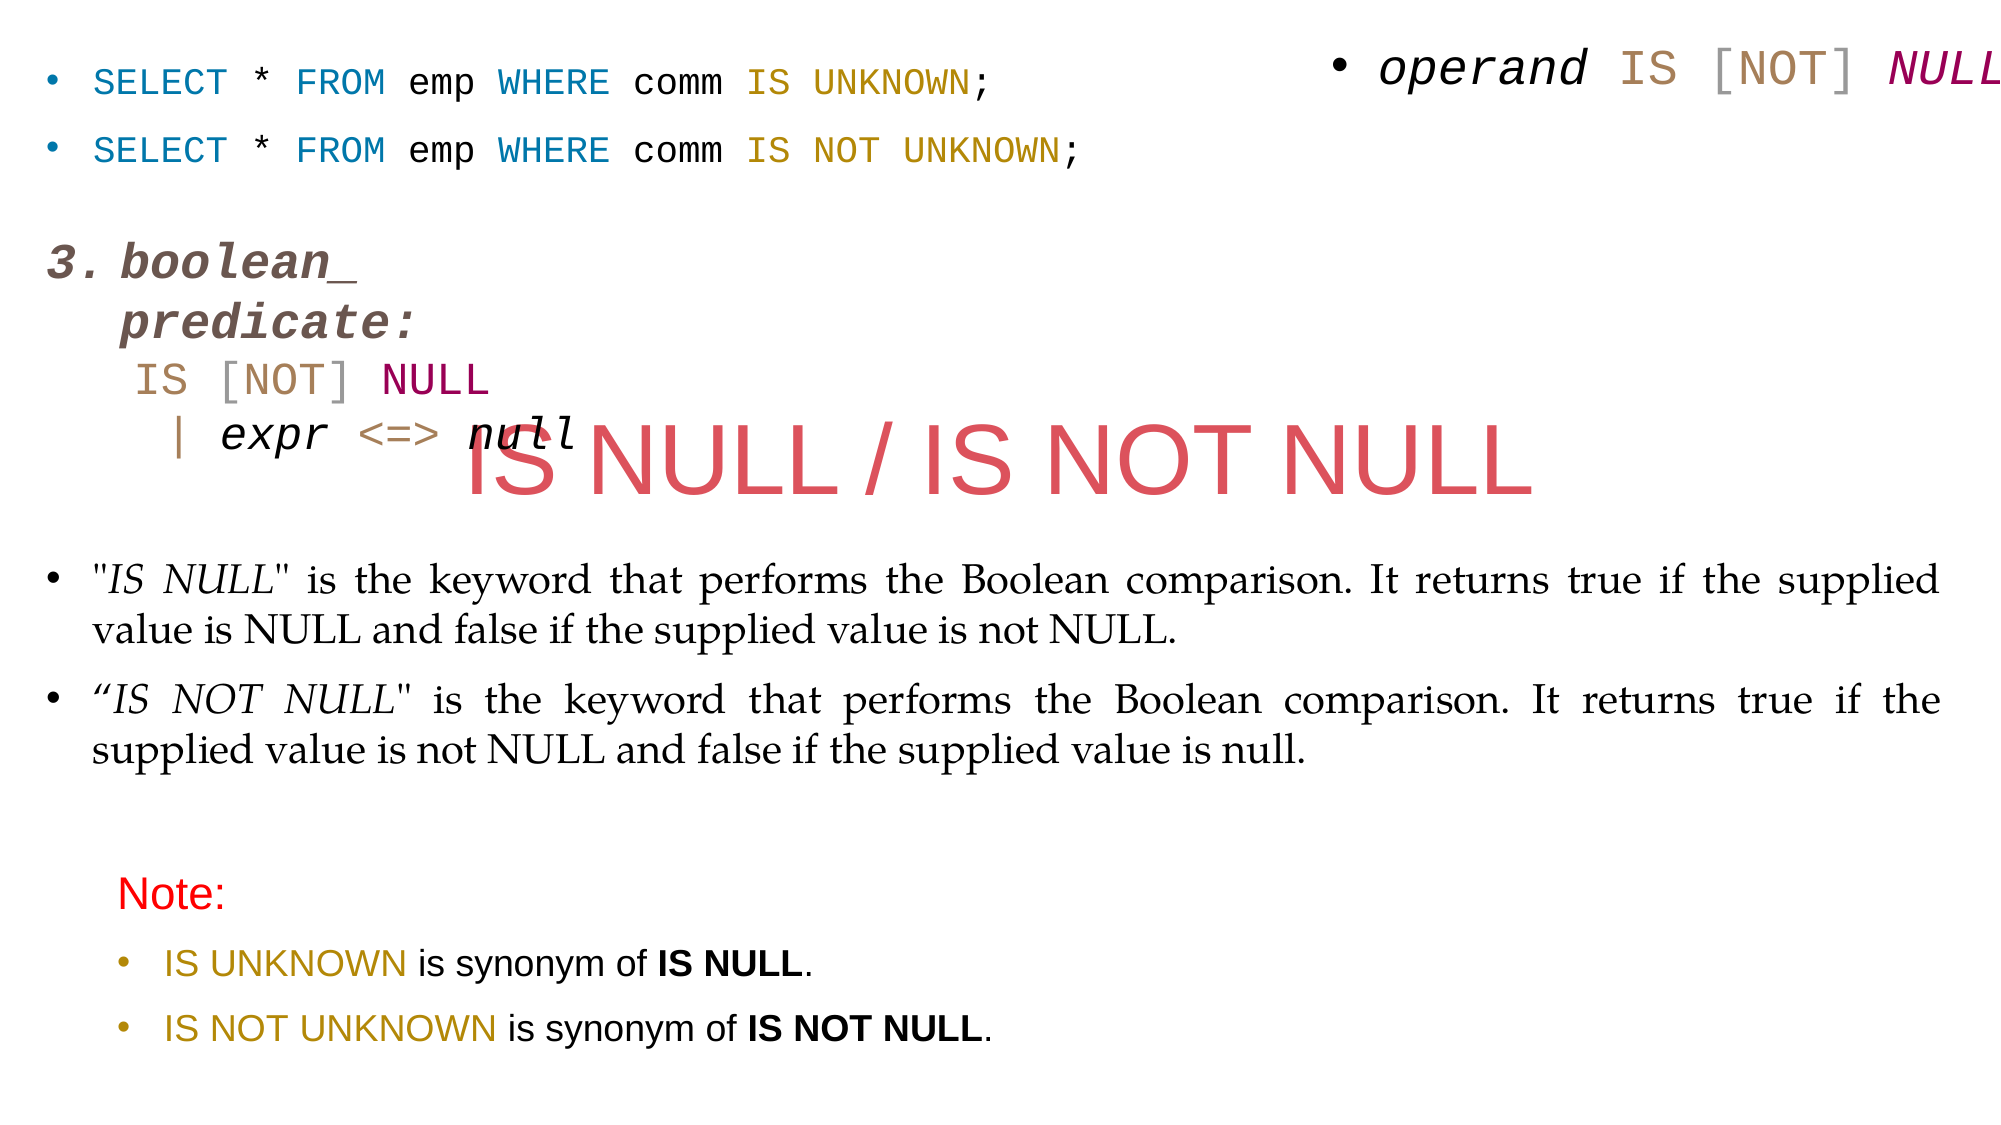

SELECT * FROM emp WHERE comm IS UNKNOWN;
SELECT * FROM emp WHERE comm IS NOT UNKNOWN;
operand IS [NOT] NULL

boolean_ predicate:
IS [NOT] NULL
| expr <=> null
IS NULL / IS NOT NULL
"IS NULL" is the keyword that performs the Boolean comparison. It returns true if the supplied value is NULL and false if the supplied value is not NULL.

“IS NOT NULL" is the keyword that performs the Boolean comparison. It returns true if the supplied value is not NULL and false if the supplied value is null.
Note:

IS UNKNOWN is synonym of IS NULL.

IS NOT UNKNOWN is synonym of IS NOT NULL.